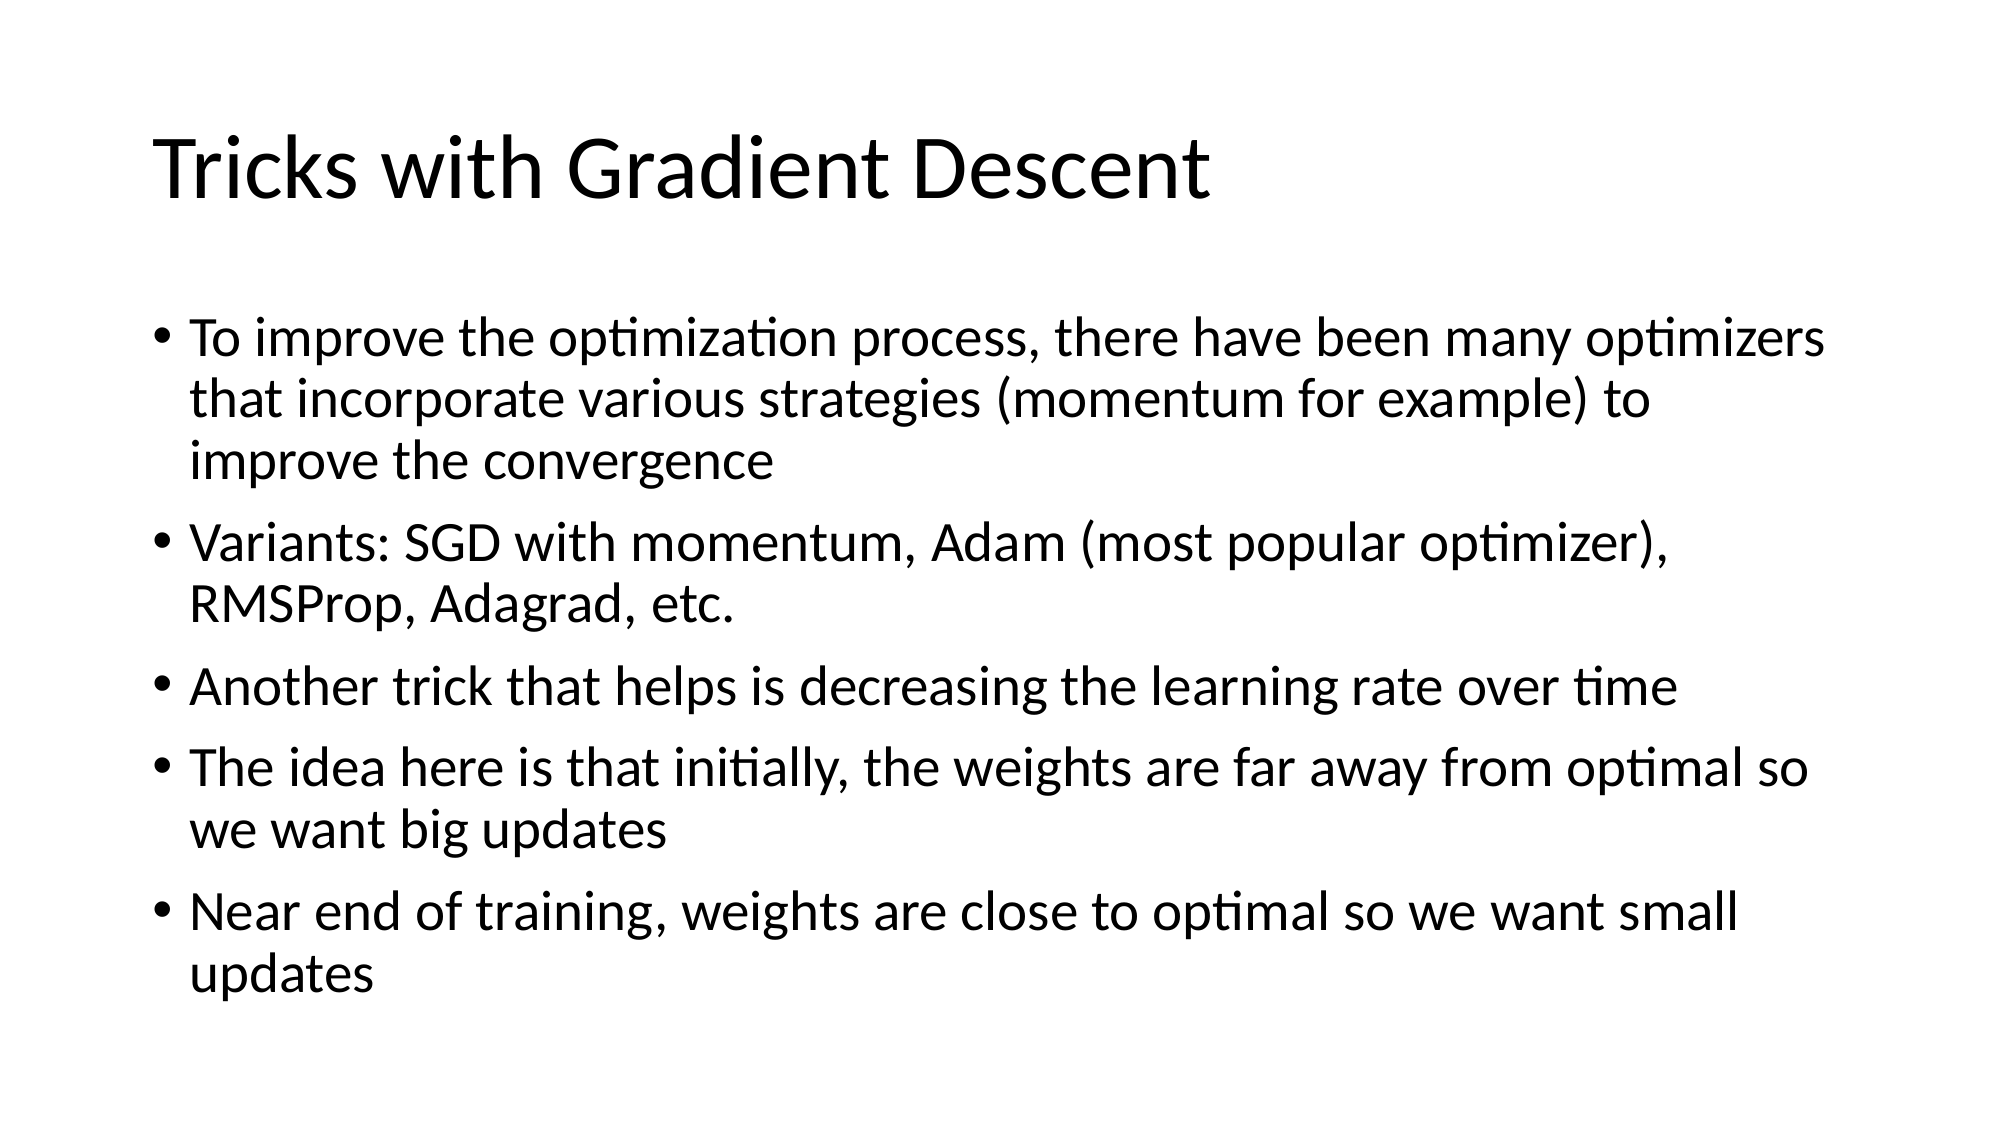

# Tricks with Gradient Descent
To improve the optimization process, there have been many optimizers that incorporate various strategies (momentum for example) to improve the convergence
Variants: SGD with momentum, Adam (most popular optimizer), RMSProp, Adagrad, etc.
Another trick that helps is decreasing the learning rate over time
The idea here is that initially, the weights are far away from optimal so we want big updates
Near end of training, weights are close to optimal so we want small updates